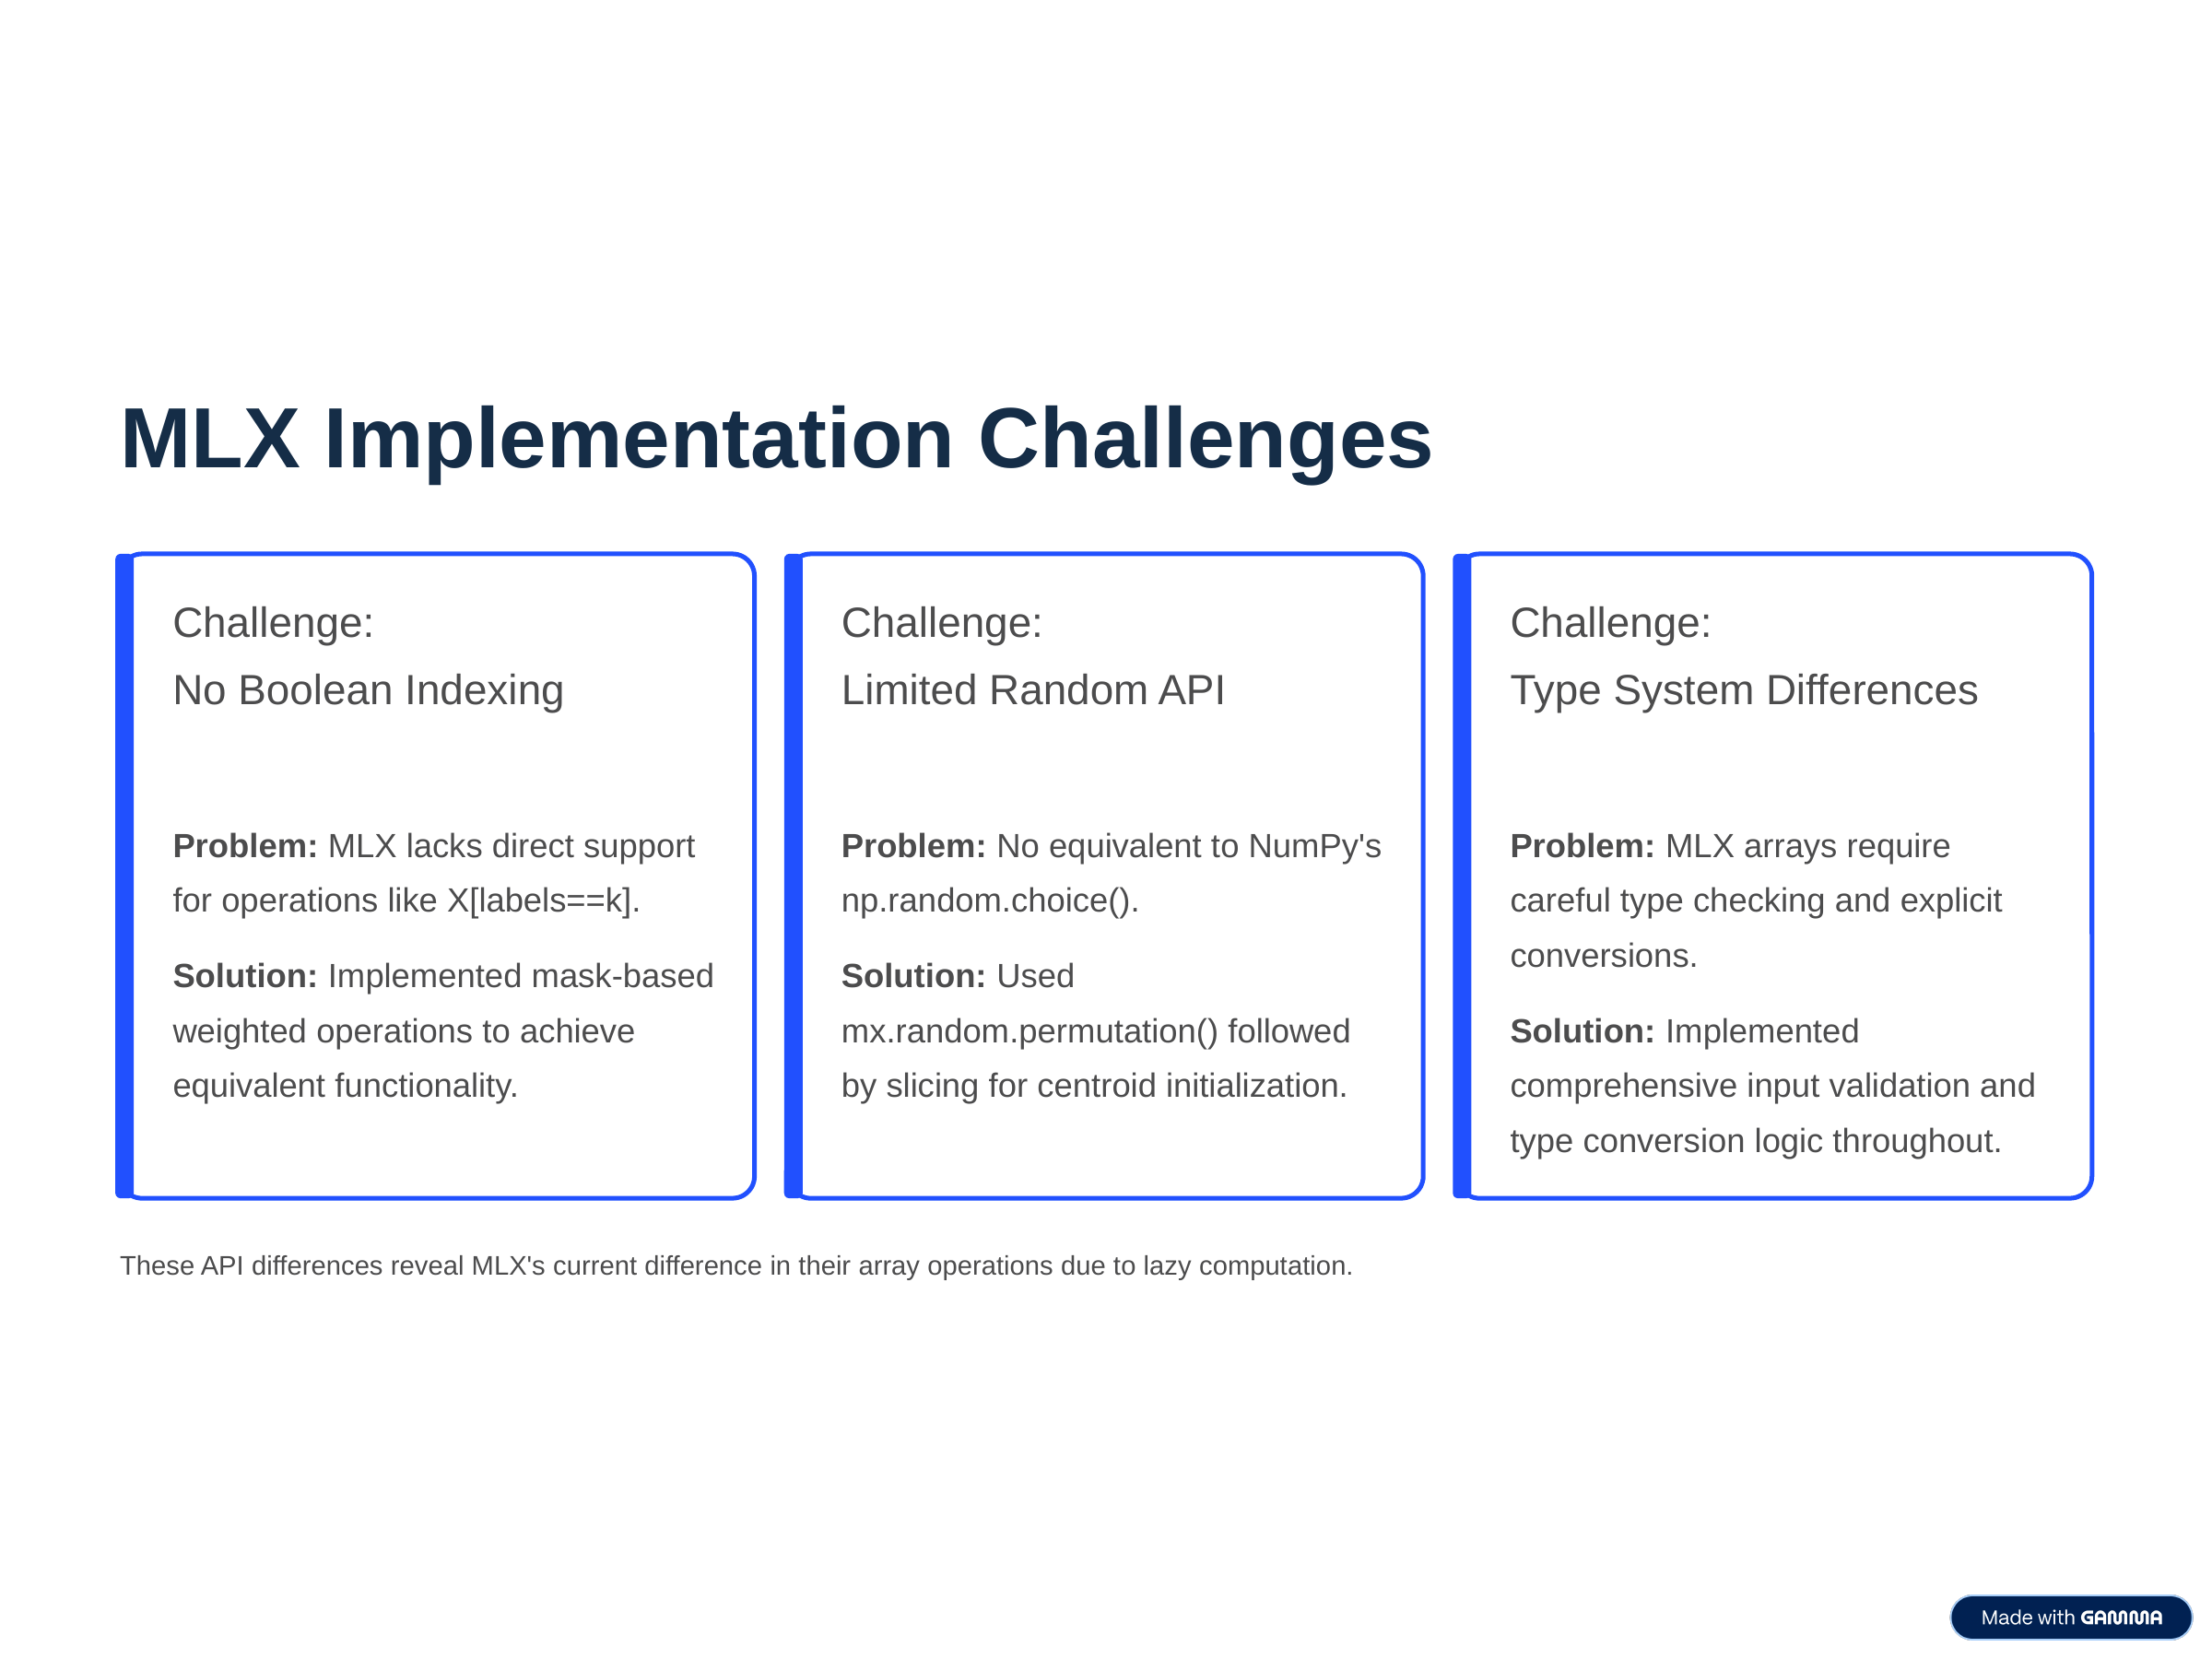

MLX Implementation Challenges

Challenge:
Challenge:
Challenge:
No Boolean Indexing
Limited Random API
Type System Differences

Problem: MLX lacks direct support for operations like X[labels==k].
Problem: No equivalent to NumPy's np.random.choice().
Problem: MLX arrays require careful type checking and explicit conversions.
Solution: Implemented mask-based weighted operations to achieve equivalent functionality.
Solution: Used mx.random.permutation() followed by slicing for centroid initialization.
Solution: Implemented comprehensive input validation and type conversion logic throughout.
These API differences reveal MLX's current difference in their array operations due to lazy computation.